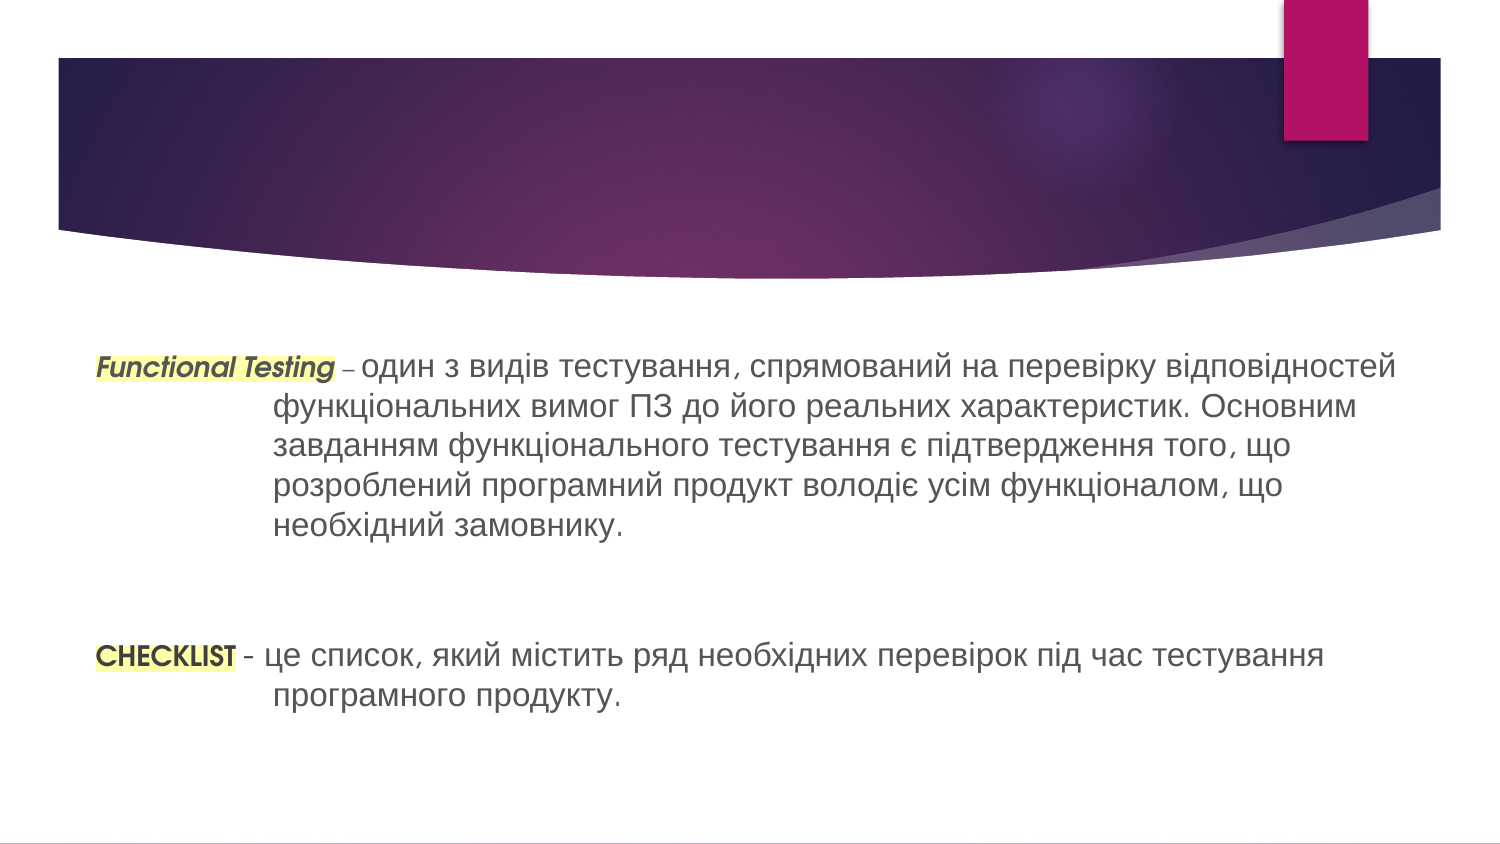

Functional Testing – один з видів тестування, спрямований на перевірку відповідностей функціональних вимог ПЗ до його реальних характеристик. Основним завданням функціонального тестування є підтвердження того, що розроблений програмний продукт володіє усім функціоналом, що необхідний замовнику.

CHECKLIST - це список, який містить ряд необхідних перевірок під час тестування програмного продукту.